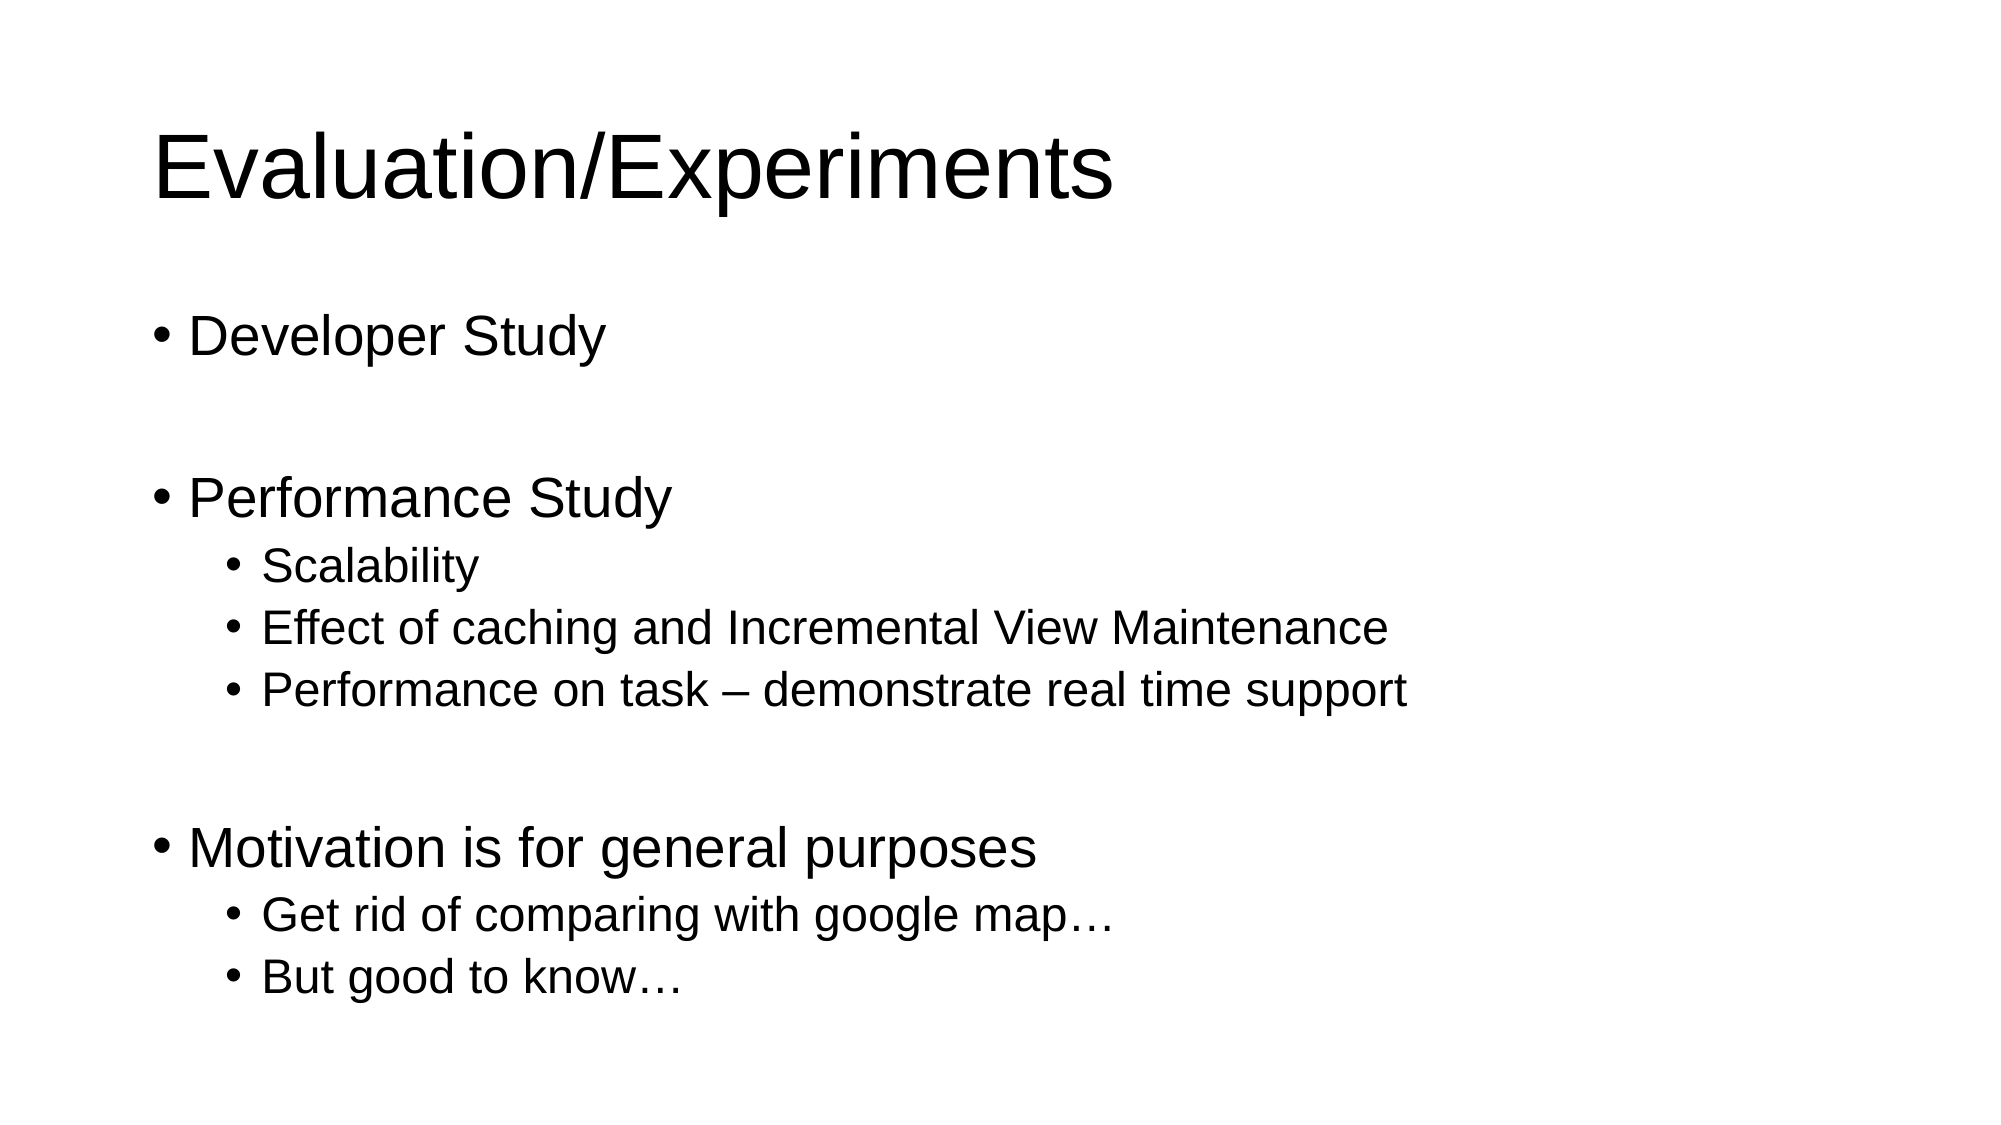

# Evaluation/Experiments
Developer Study

Performance Study
Scalability
Effect of caching and Incremental View Maintenance
Performance on task – demonstrate real time support

Motivation is for general purposes
Get rid of comparing with google map…
But good to know…